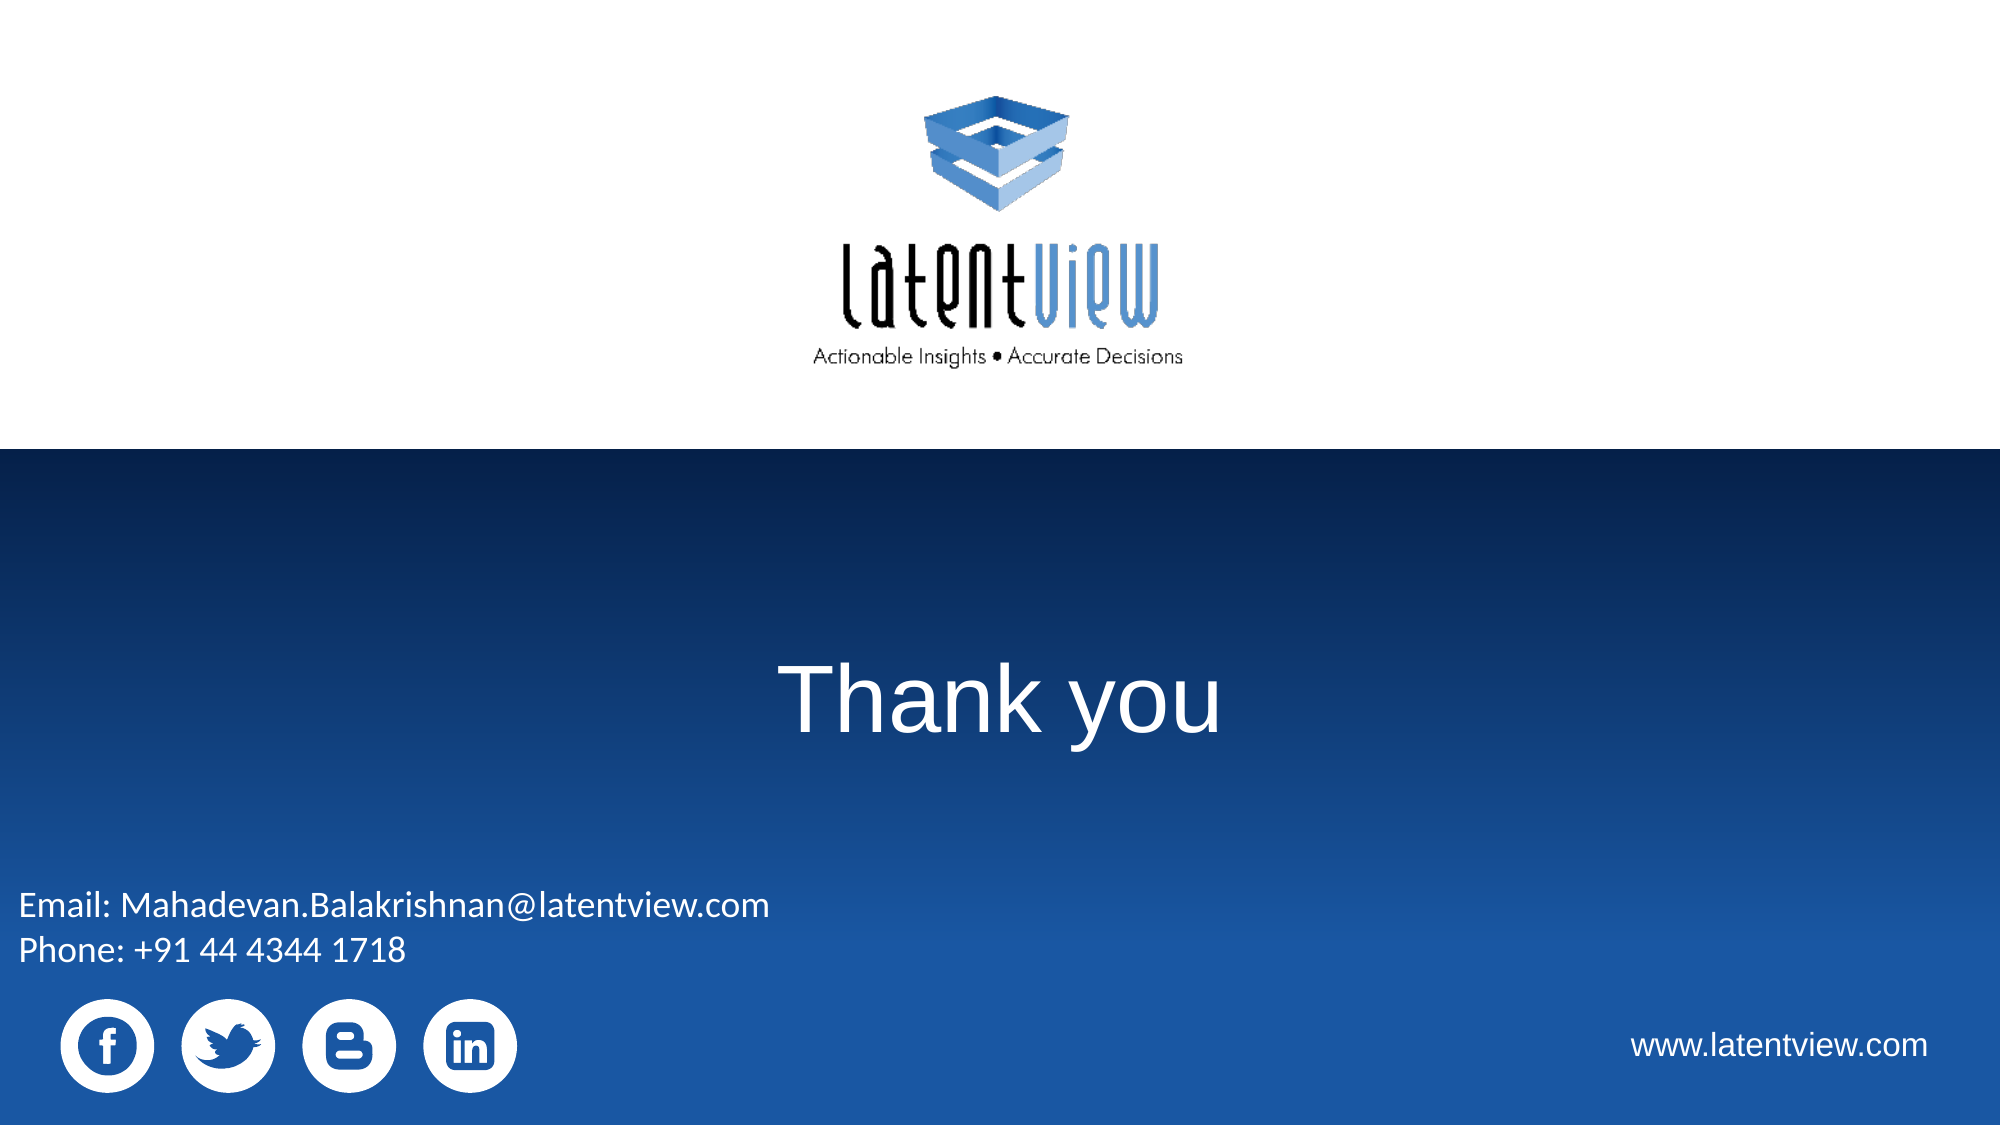

# Thank you
Email: Mahadevan.Balakrishnan@latentview.com
Phone: +91 44 4344 1718